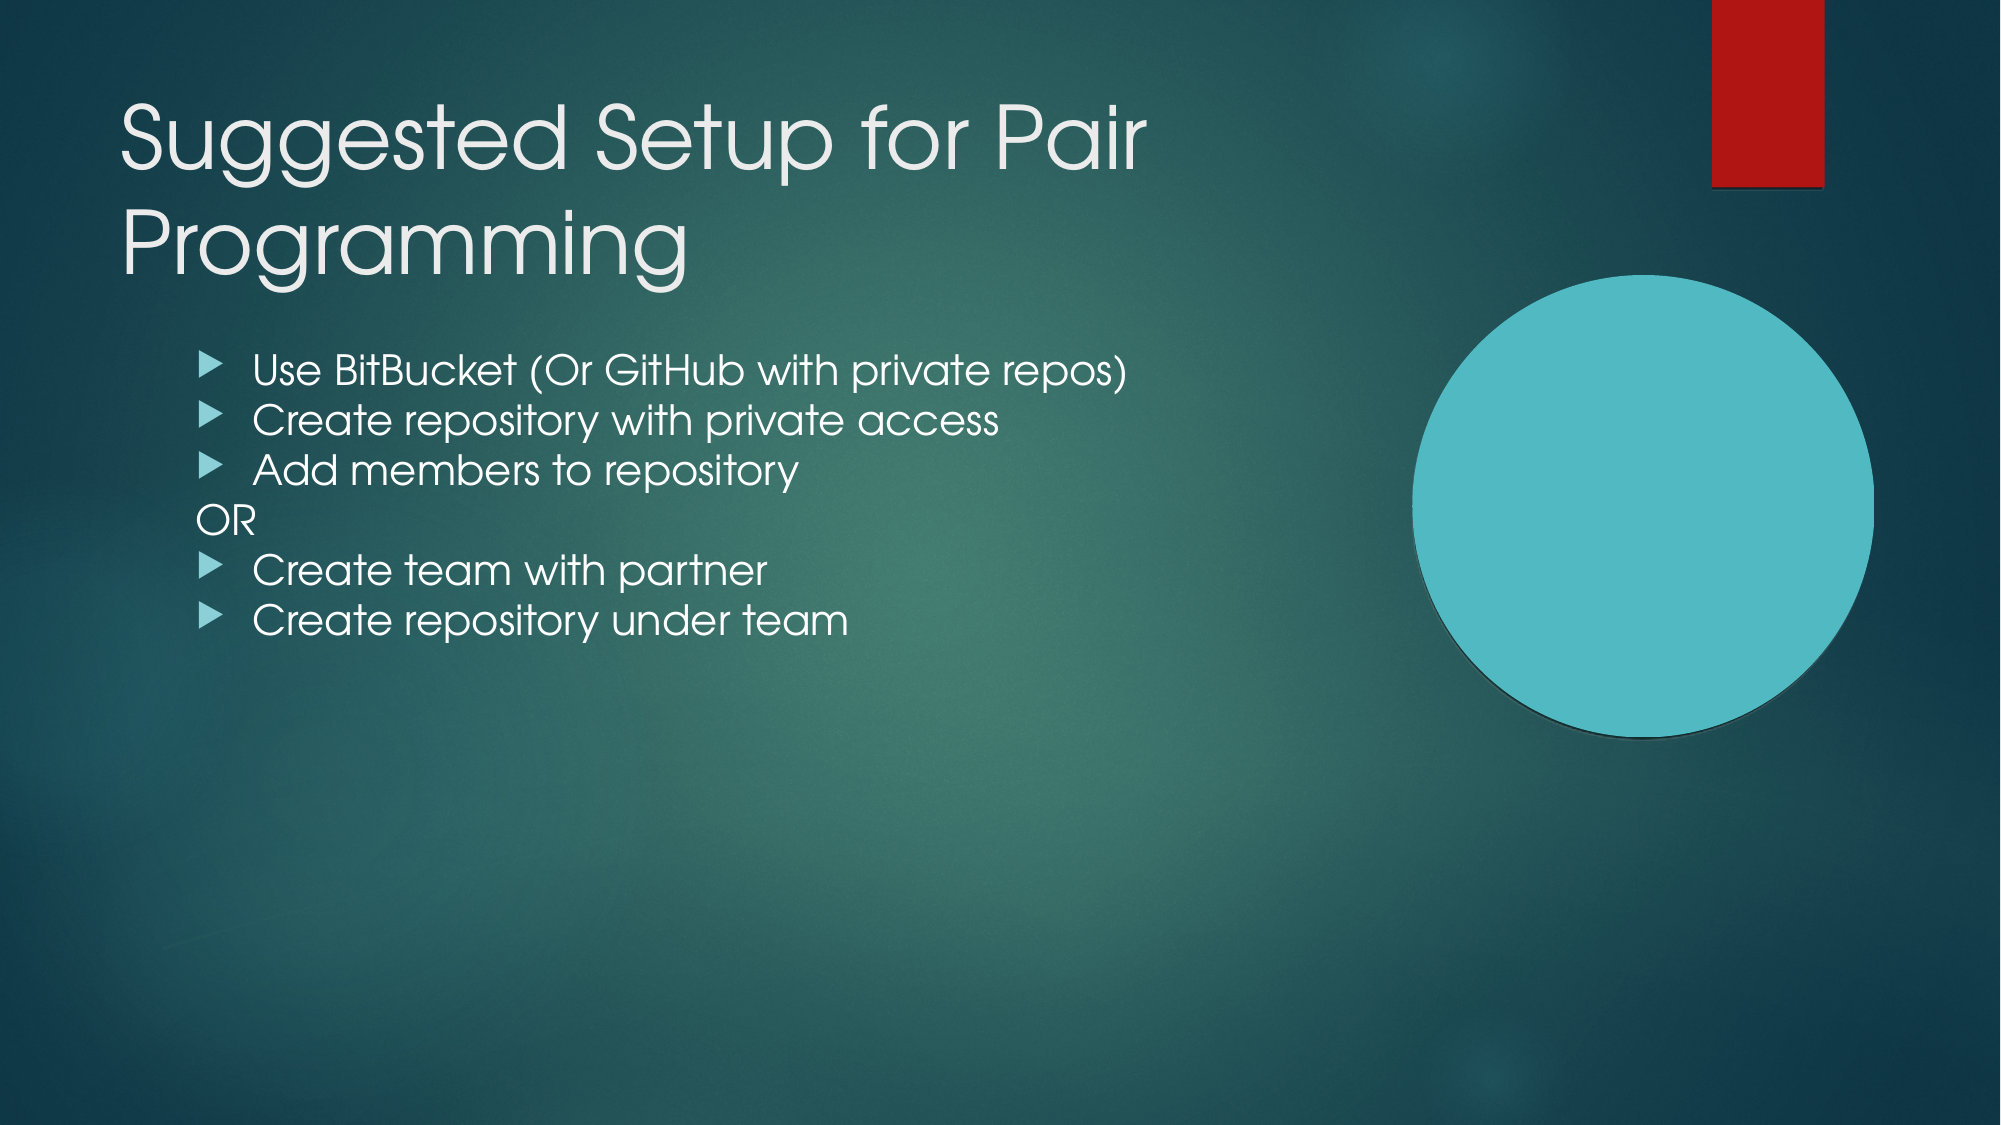

Suggested Setup for Pair Programming
Use BitBucket (Or GitHub with private repos)
Create repository with private access
Add members to repository
OR
Create team with partner
Create repository under team